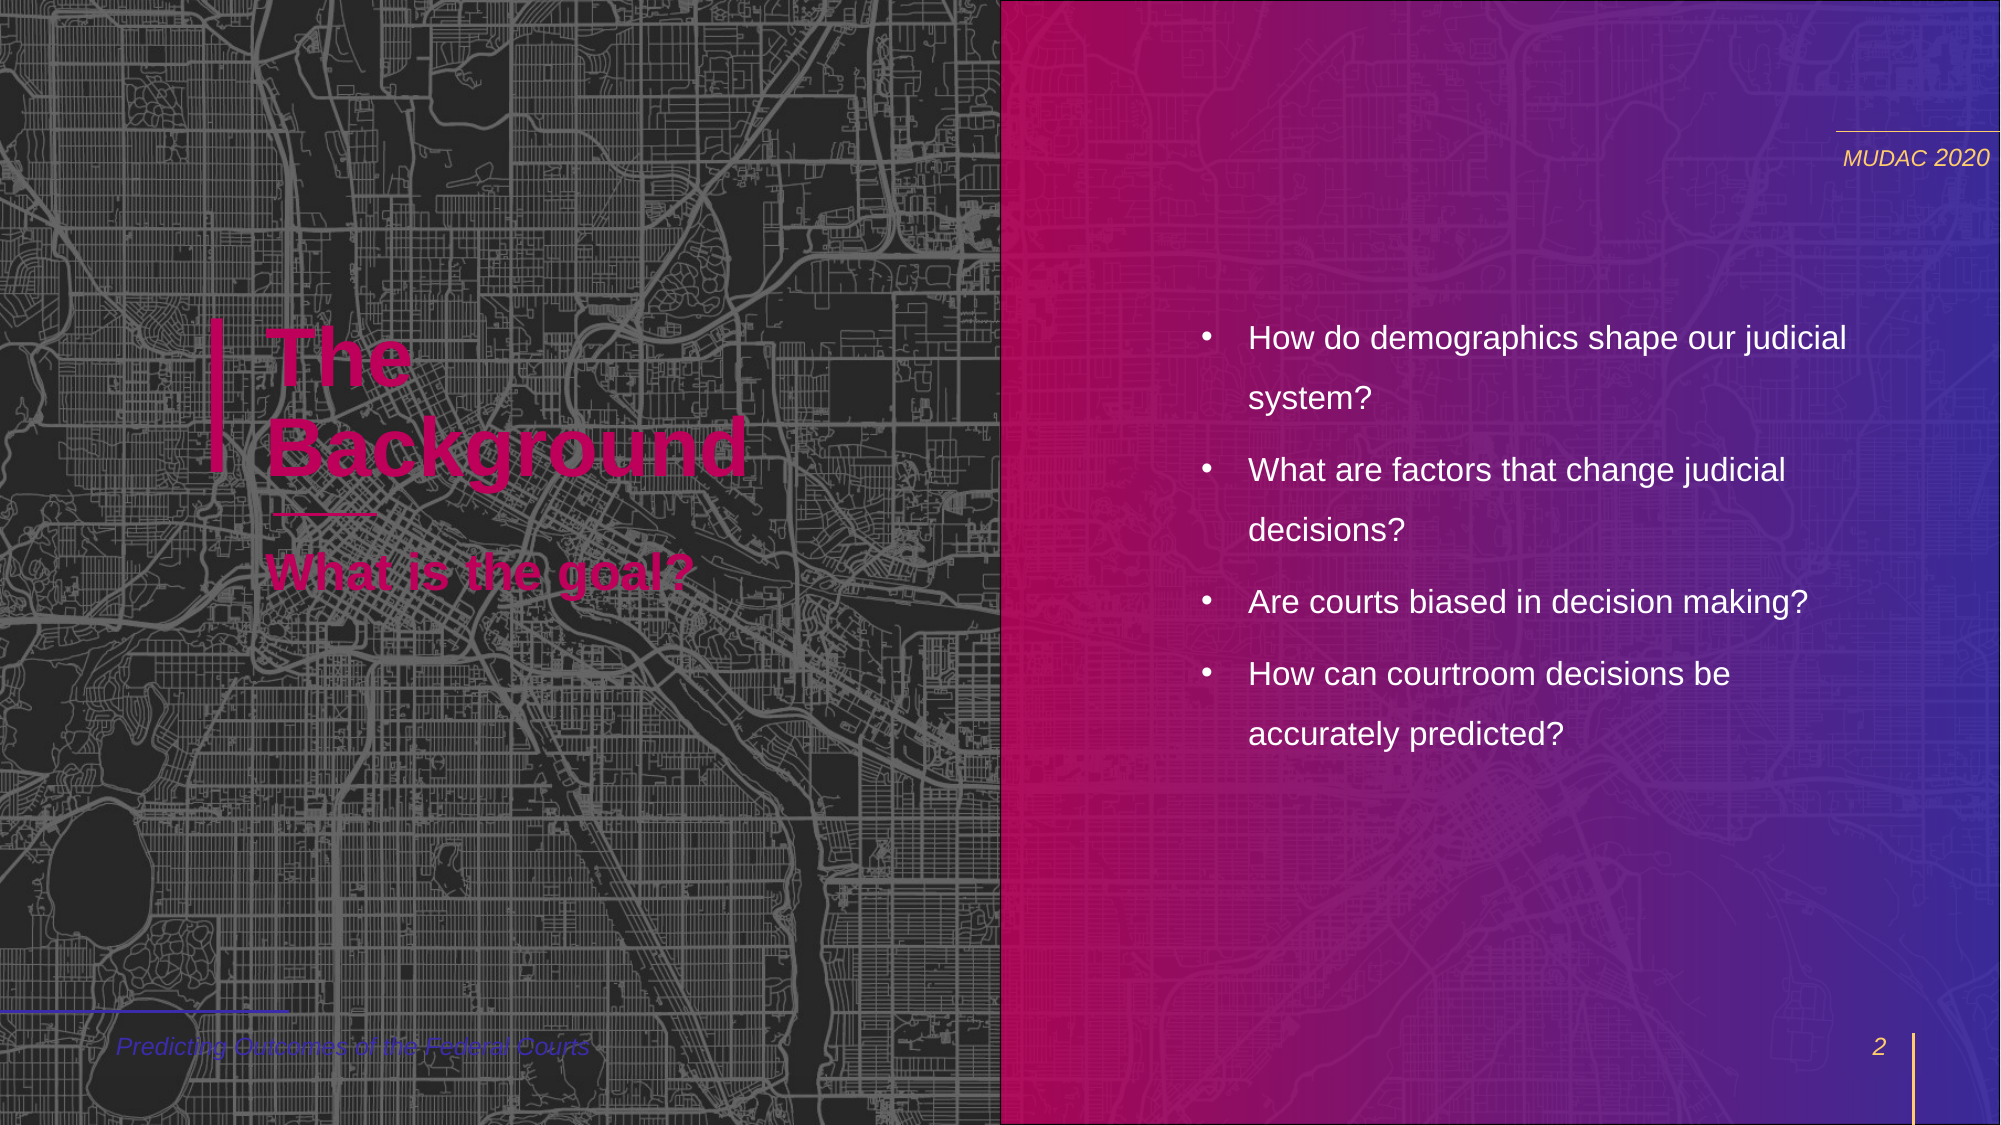

MUDAC 2020
# The Background
How do demographics shape our judicial system?
What are factors that change judicial decisions?
Are courts biased in decision making?
How can courtroom decisions be accurately predicted?

What is the goal?
Predicting Outcomes of the Federal Courts
2